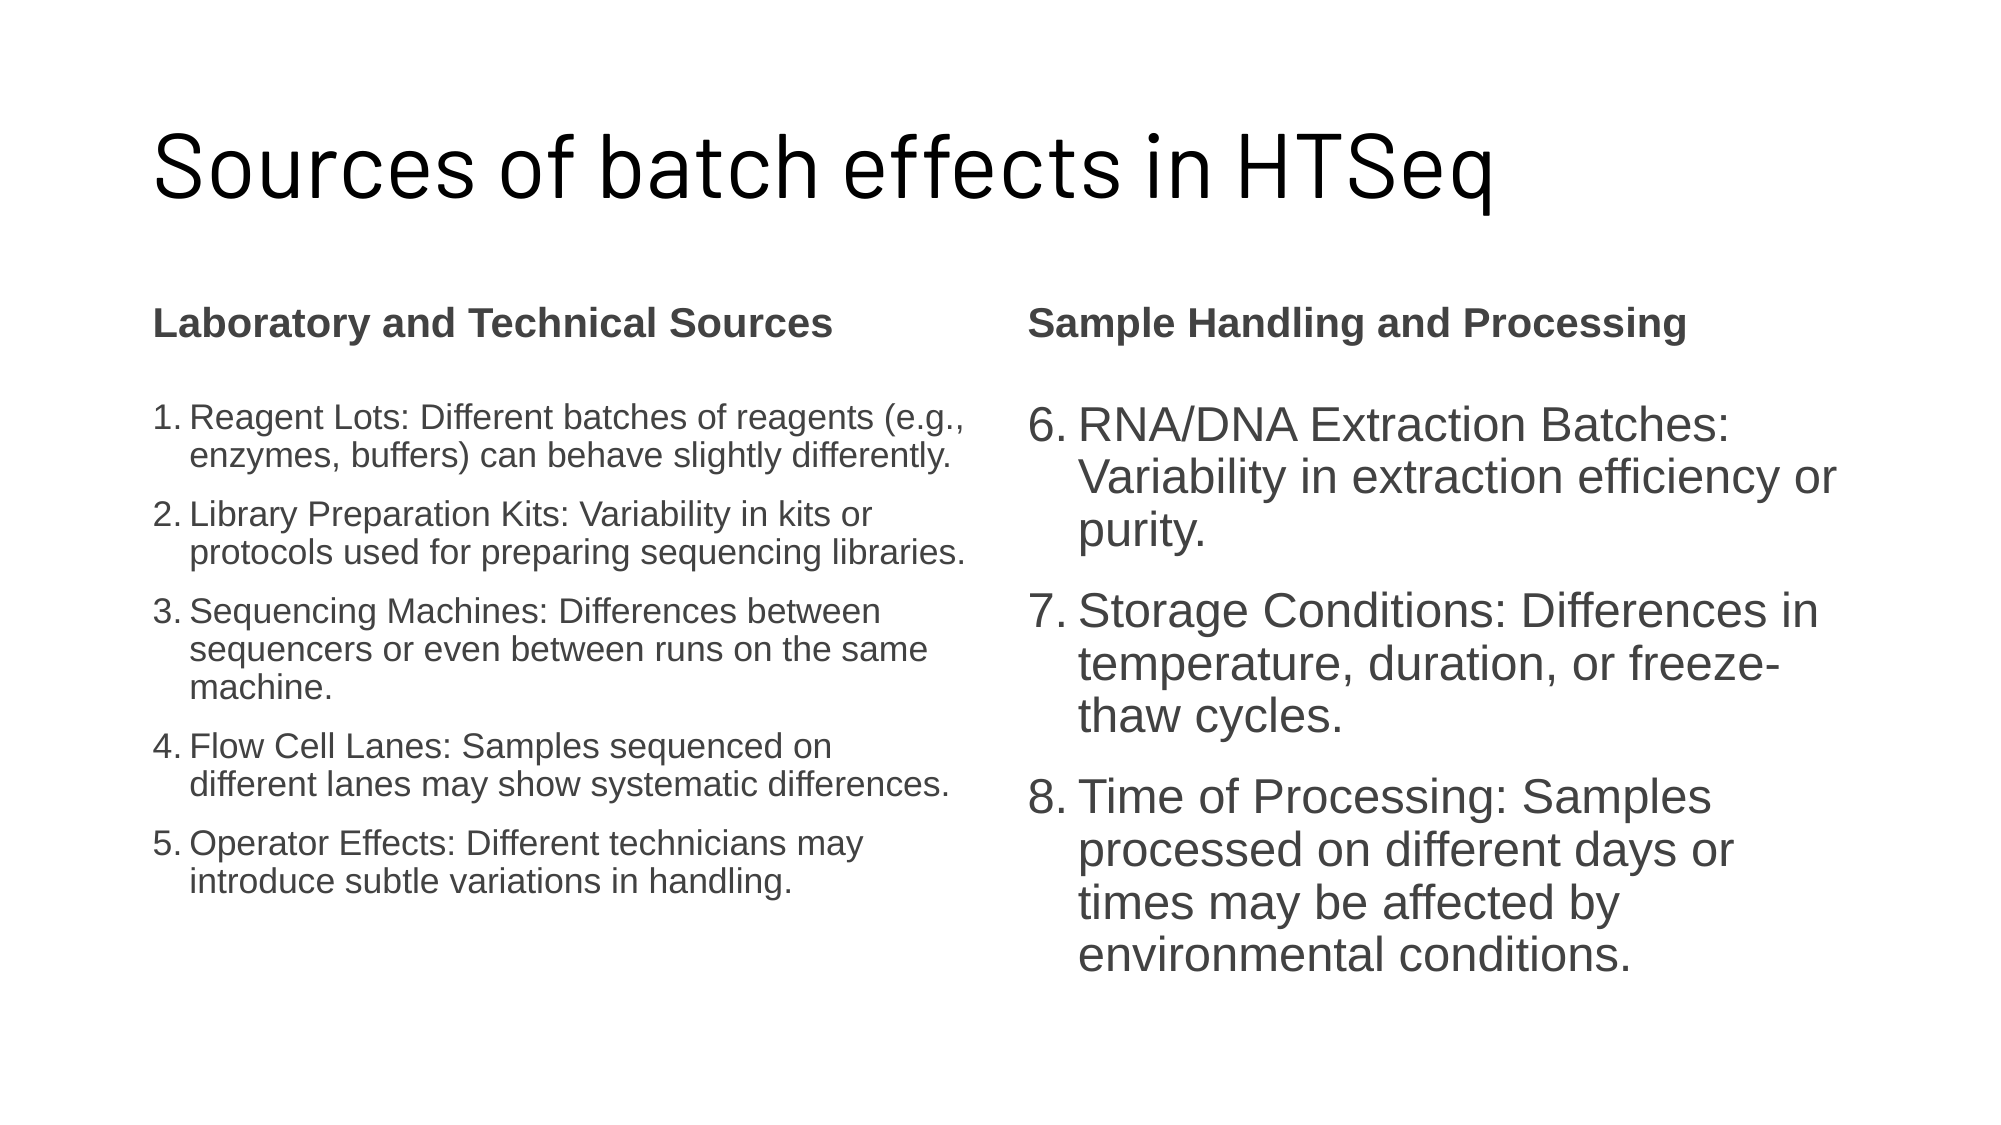

# Sources of batch effects in HTSeq
Laboratory and Technical Sources
Sample Handling and Processing
Reagent Lots: Different batches of reagents (e.g., enzymes, buffers) can behave slightly differently.
Library Preparation Kits: Variability in kits or protocols used for preparing sequencing libraries.
Sequencing Machines: Differences between sequencers or even between runs on the same machine.
Flow Cell Lanes: Samples sequenced on different lanes may show systematic differences.
Operator Effects: Different technicians may introduce subtle variations in handling.

RNA/DNA Extraction Batches: Variability in extraction efficiency or purity.
Storage Conditions: Differences in temperature, duration, or freeze-thaw cycles.
Time of Processing: Samples processed on different days or times may be affected by environmental conditions.